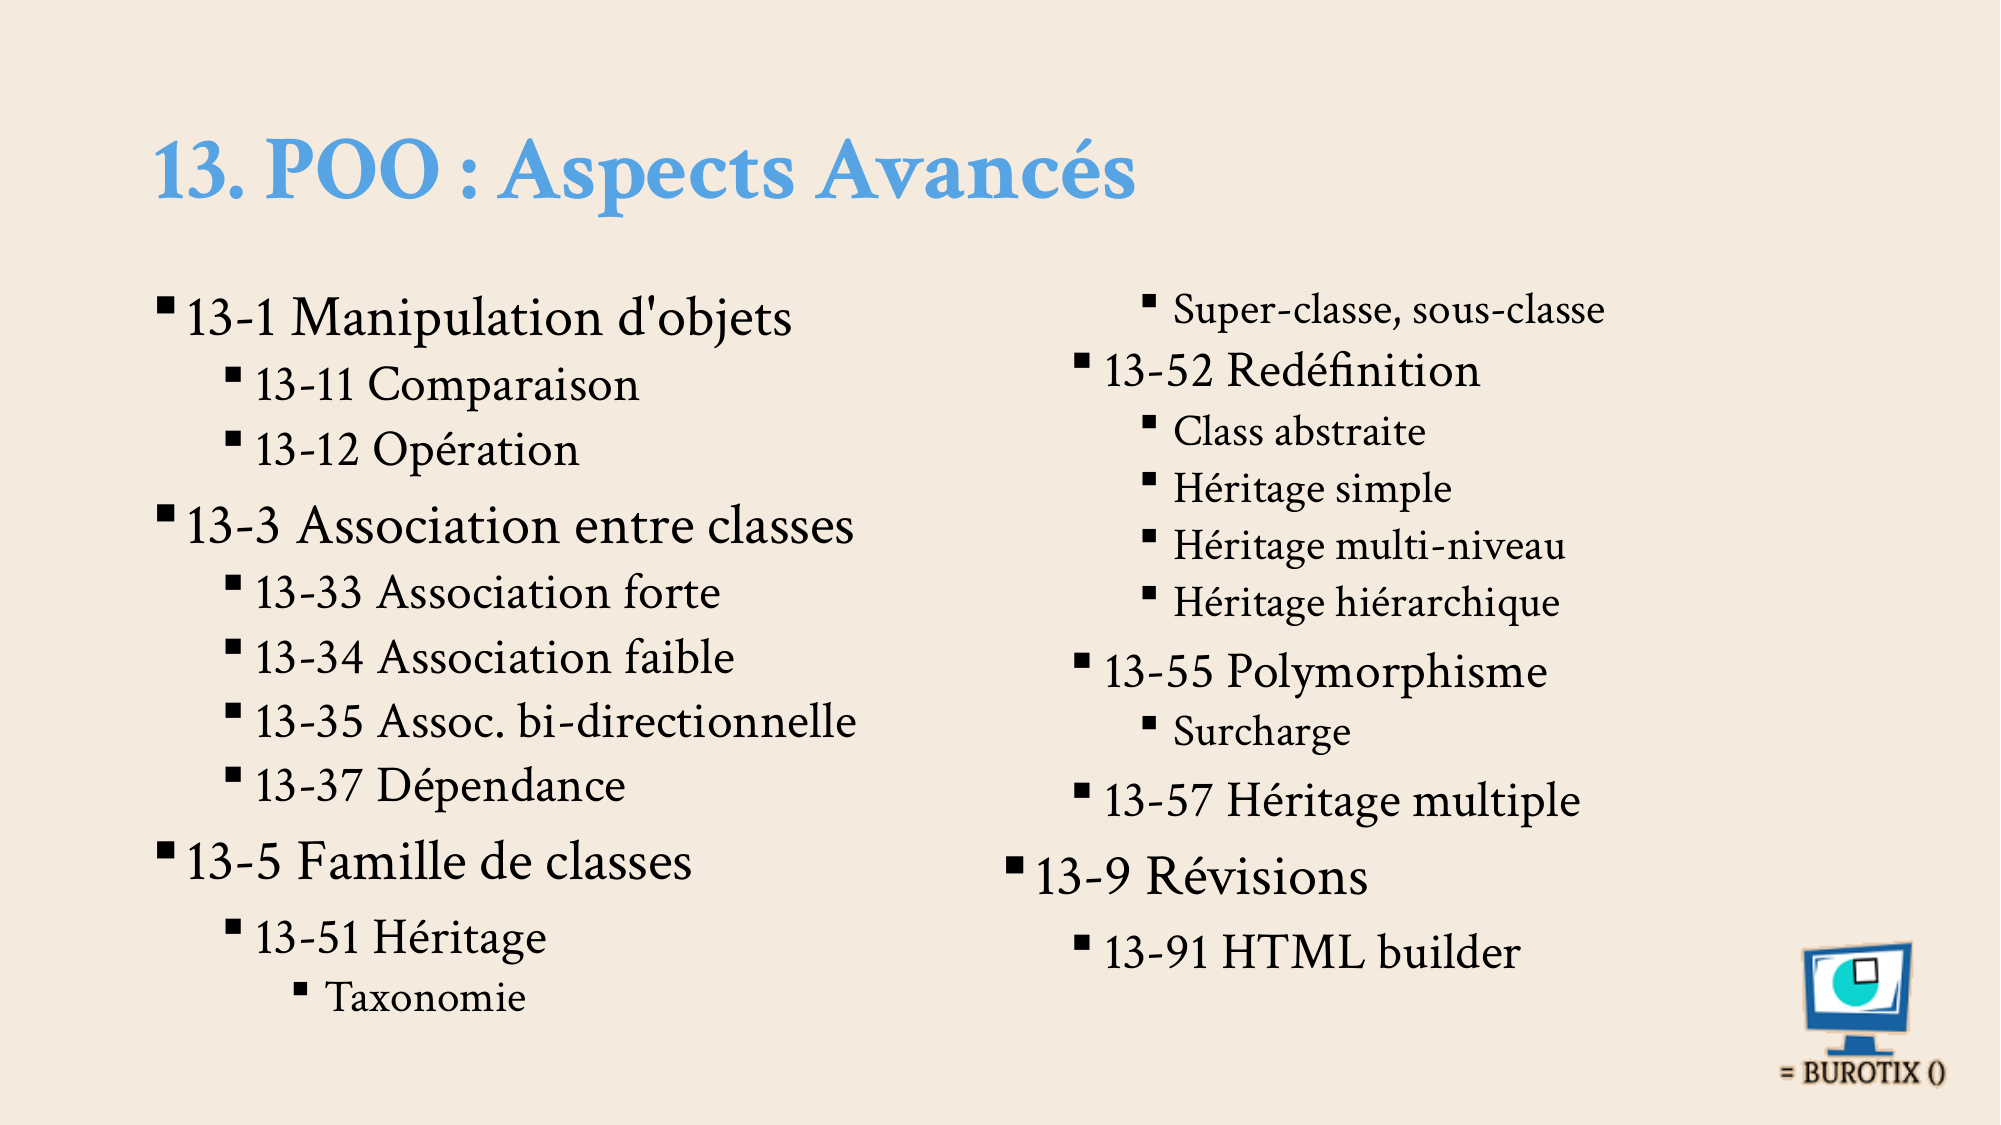

# 13. POO : Aspects Avancés
13-1 Manipulation d'objets
13-11 Comparaison
13-12 Opération
13-3 Association entre classes
13-33 Association forte
13-34 Association faible
13-35 Assoc. bi-directionnelle
13-37 Dépendance
13-5 Famille de classes
13-51 Héritage
Taxonomie
Super-classe, sous-classe
13-52 Redéfinition
Class abstraite
Héritage simple
Héritage multi-niveau
Héritage hiérarchique
13-55 Polymorphisme
Surcharge
13-57 Héritage multiple
13-9 Révisions
13-91 HTML builder